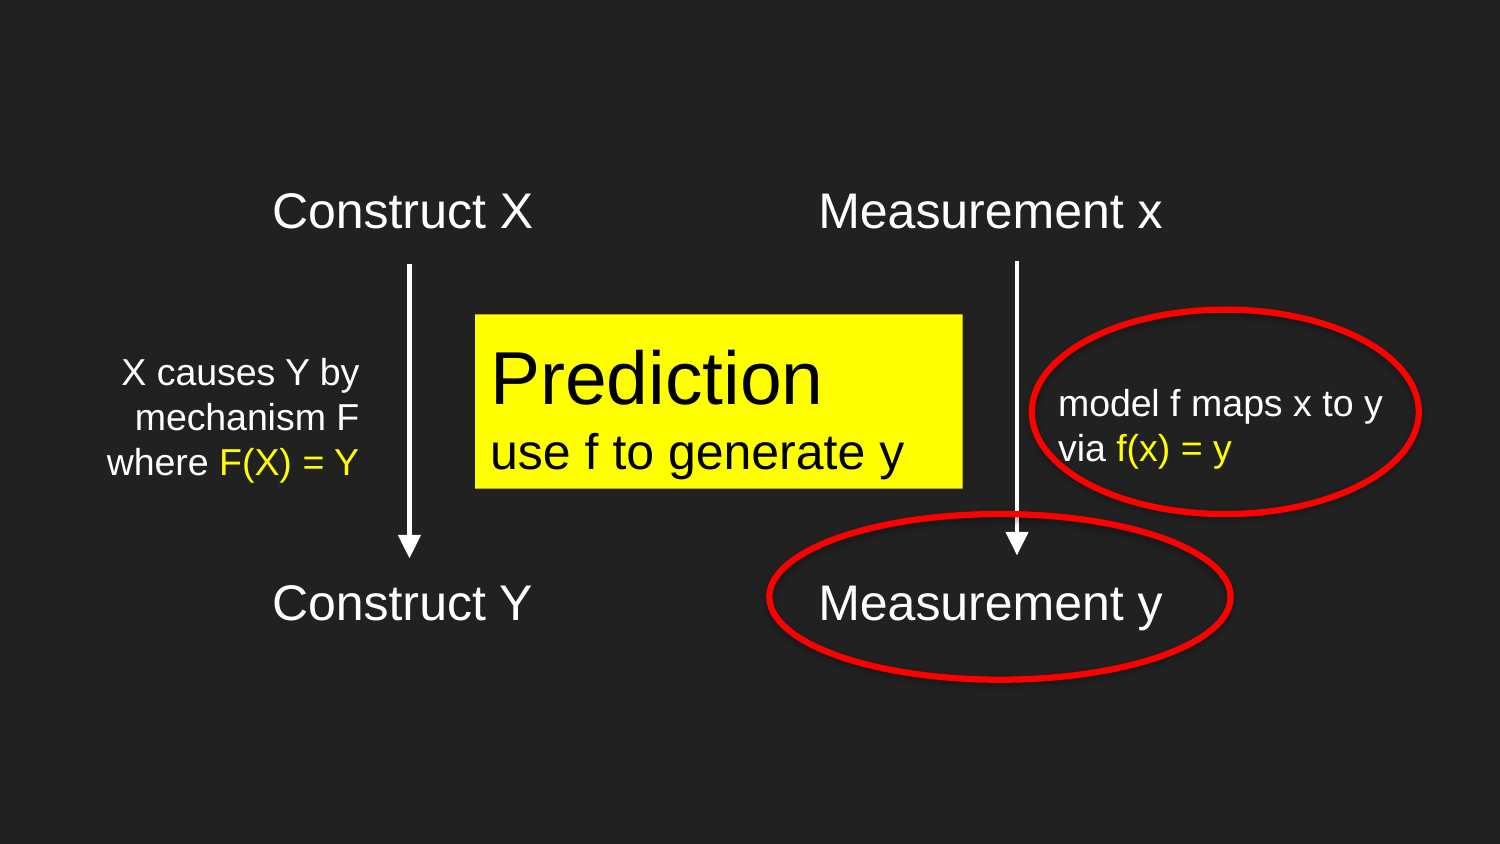

Construct X
Measurement x

Prediction
use f to generate y
X causes Y by mechanism F
where F(X) = Y
model f maps x to y
via f(x) = y

Construct Y
Measurement y